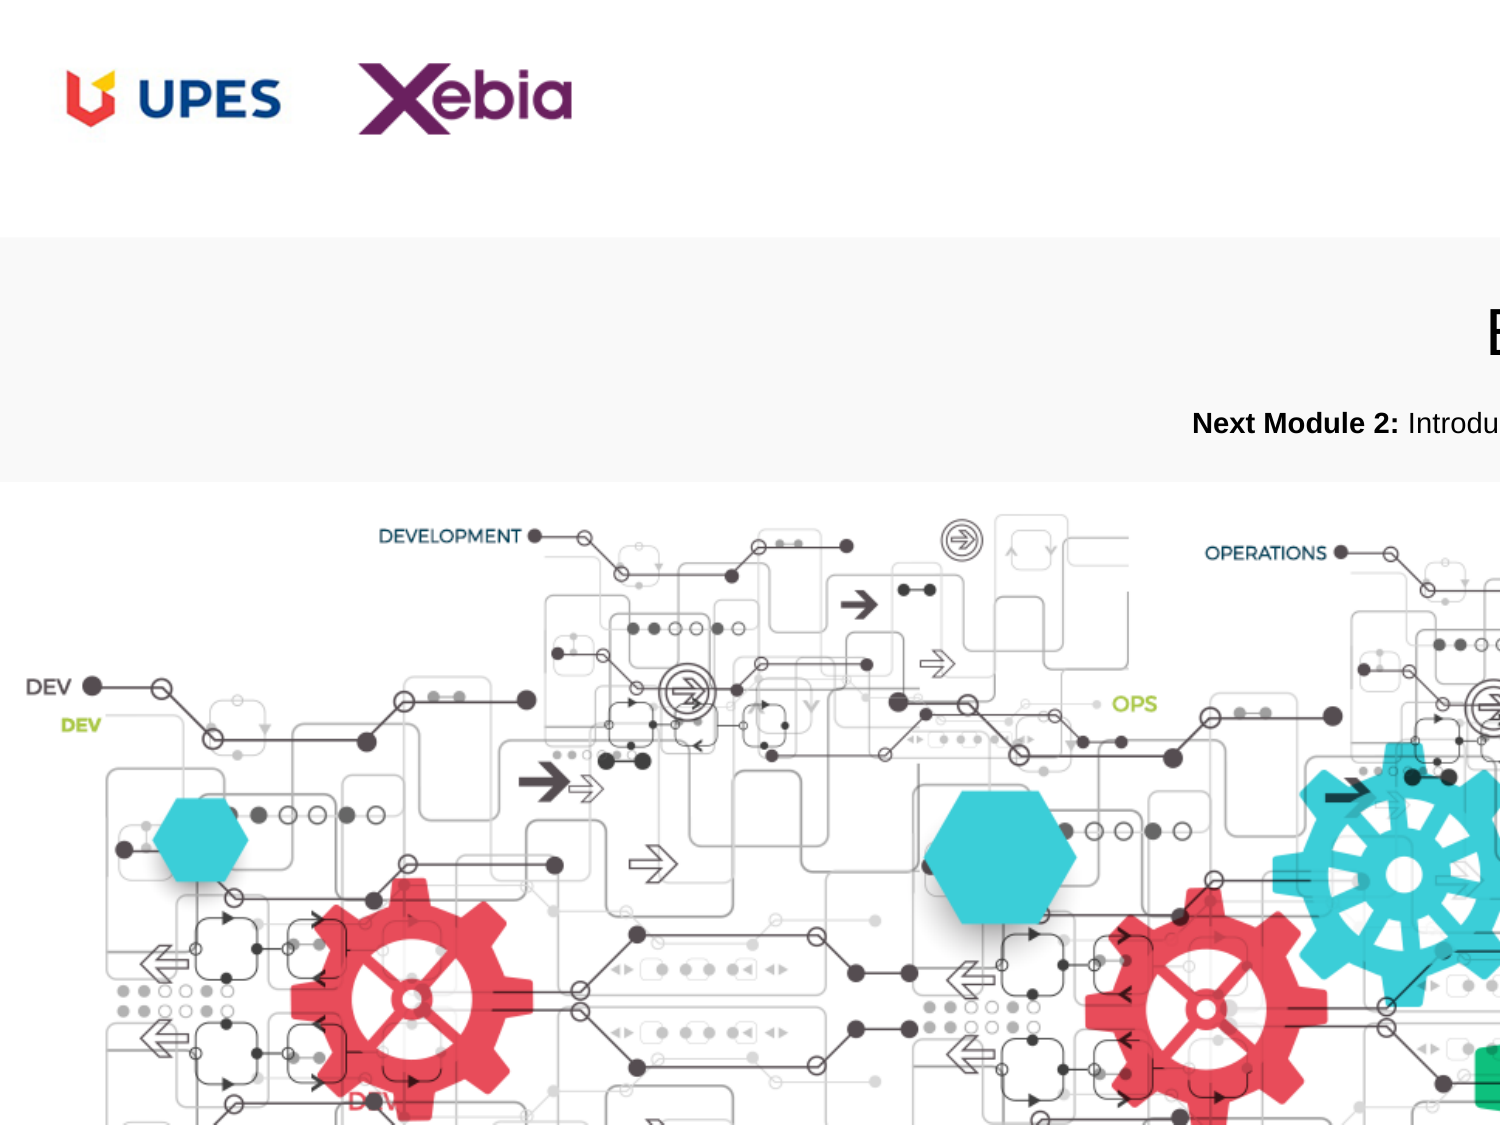

Next Module 2: Introduction to Software Craftsmanship